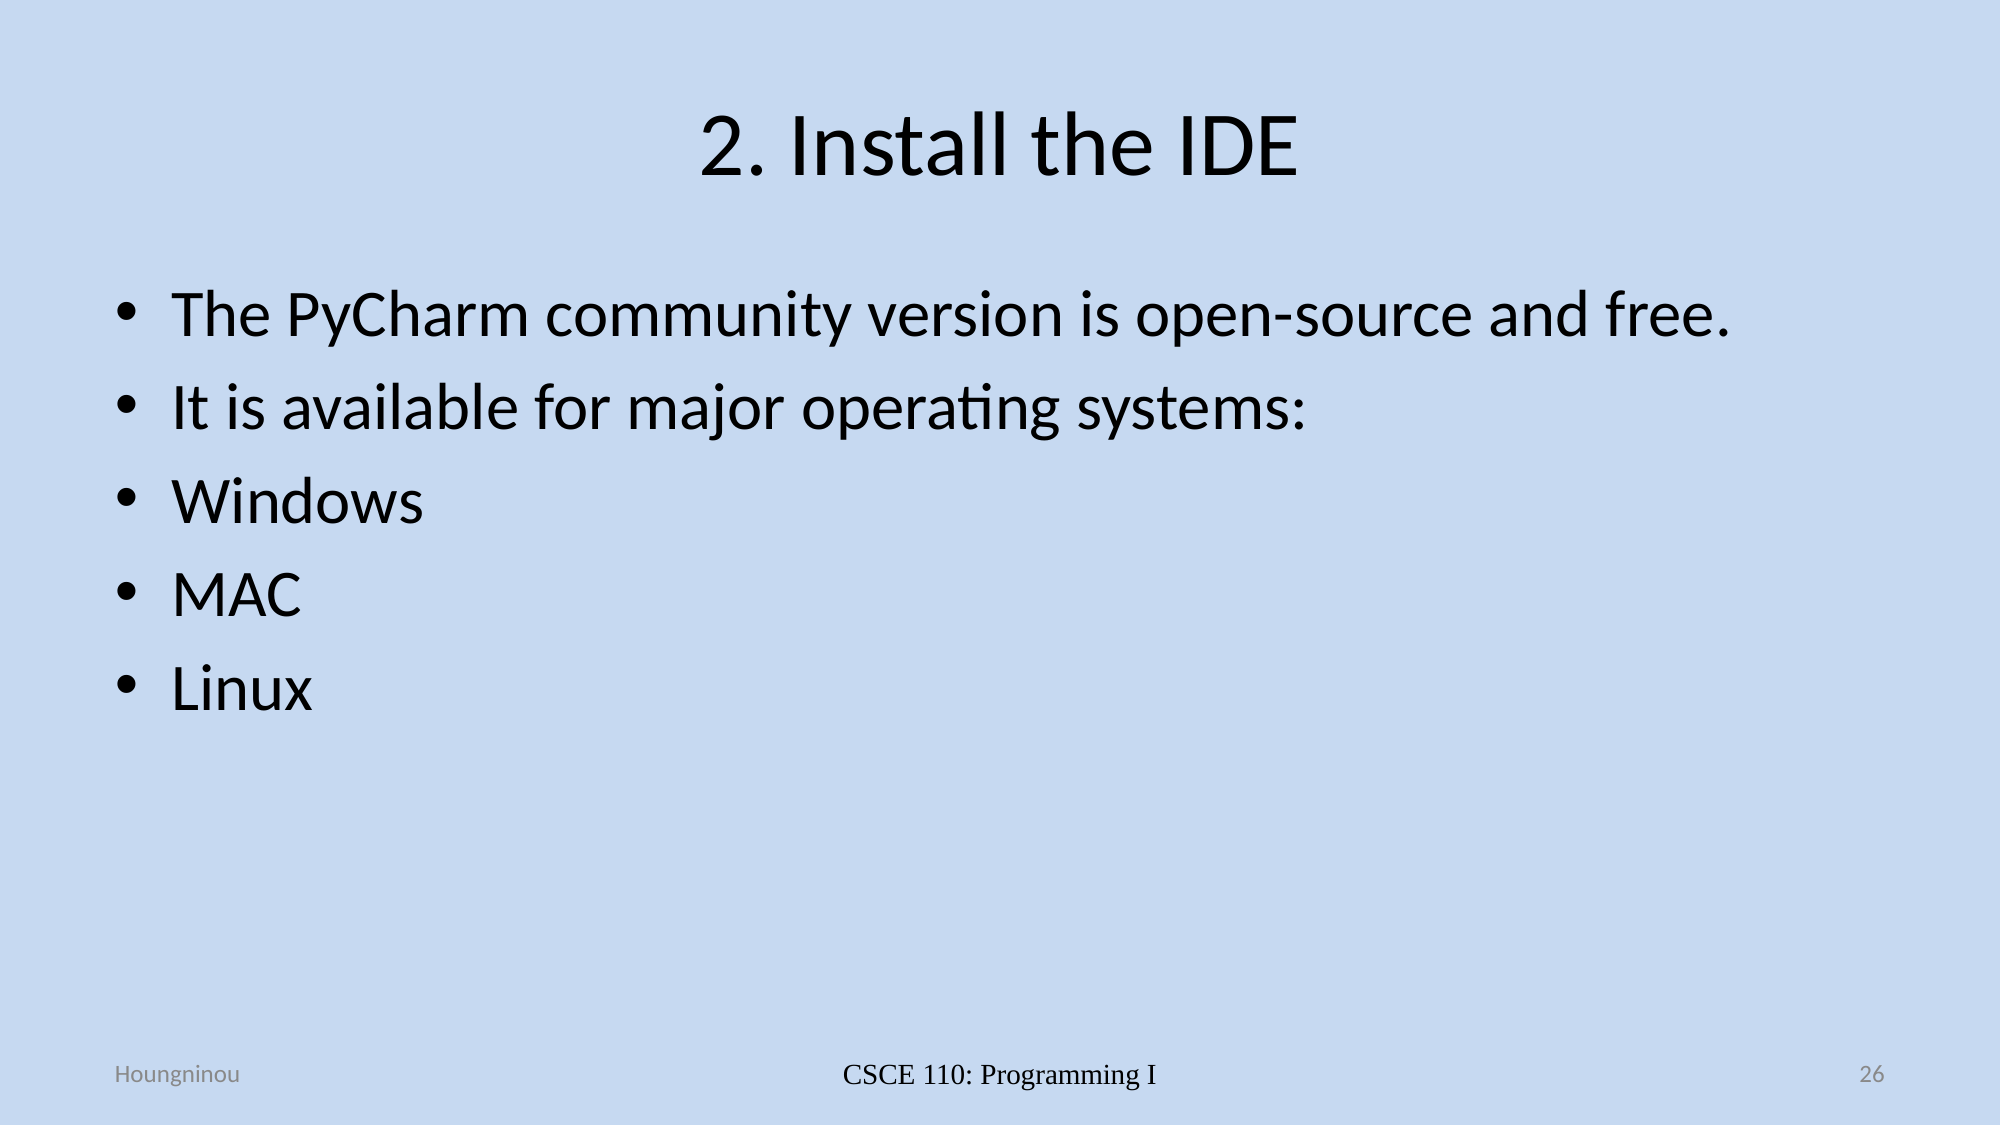

# 2. Install the IDE
The PyCharm community version is open-source and free.
It is available for major operating systems:
Windows
MAC
Linux
Houngninou
CSCE 110: Programming I
26